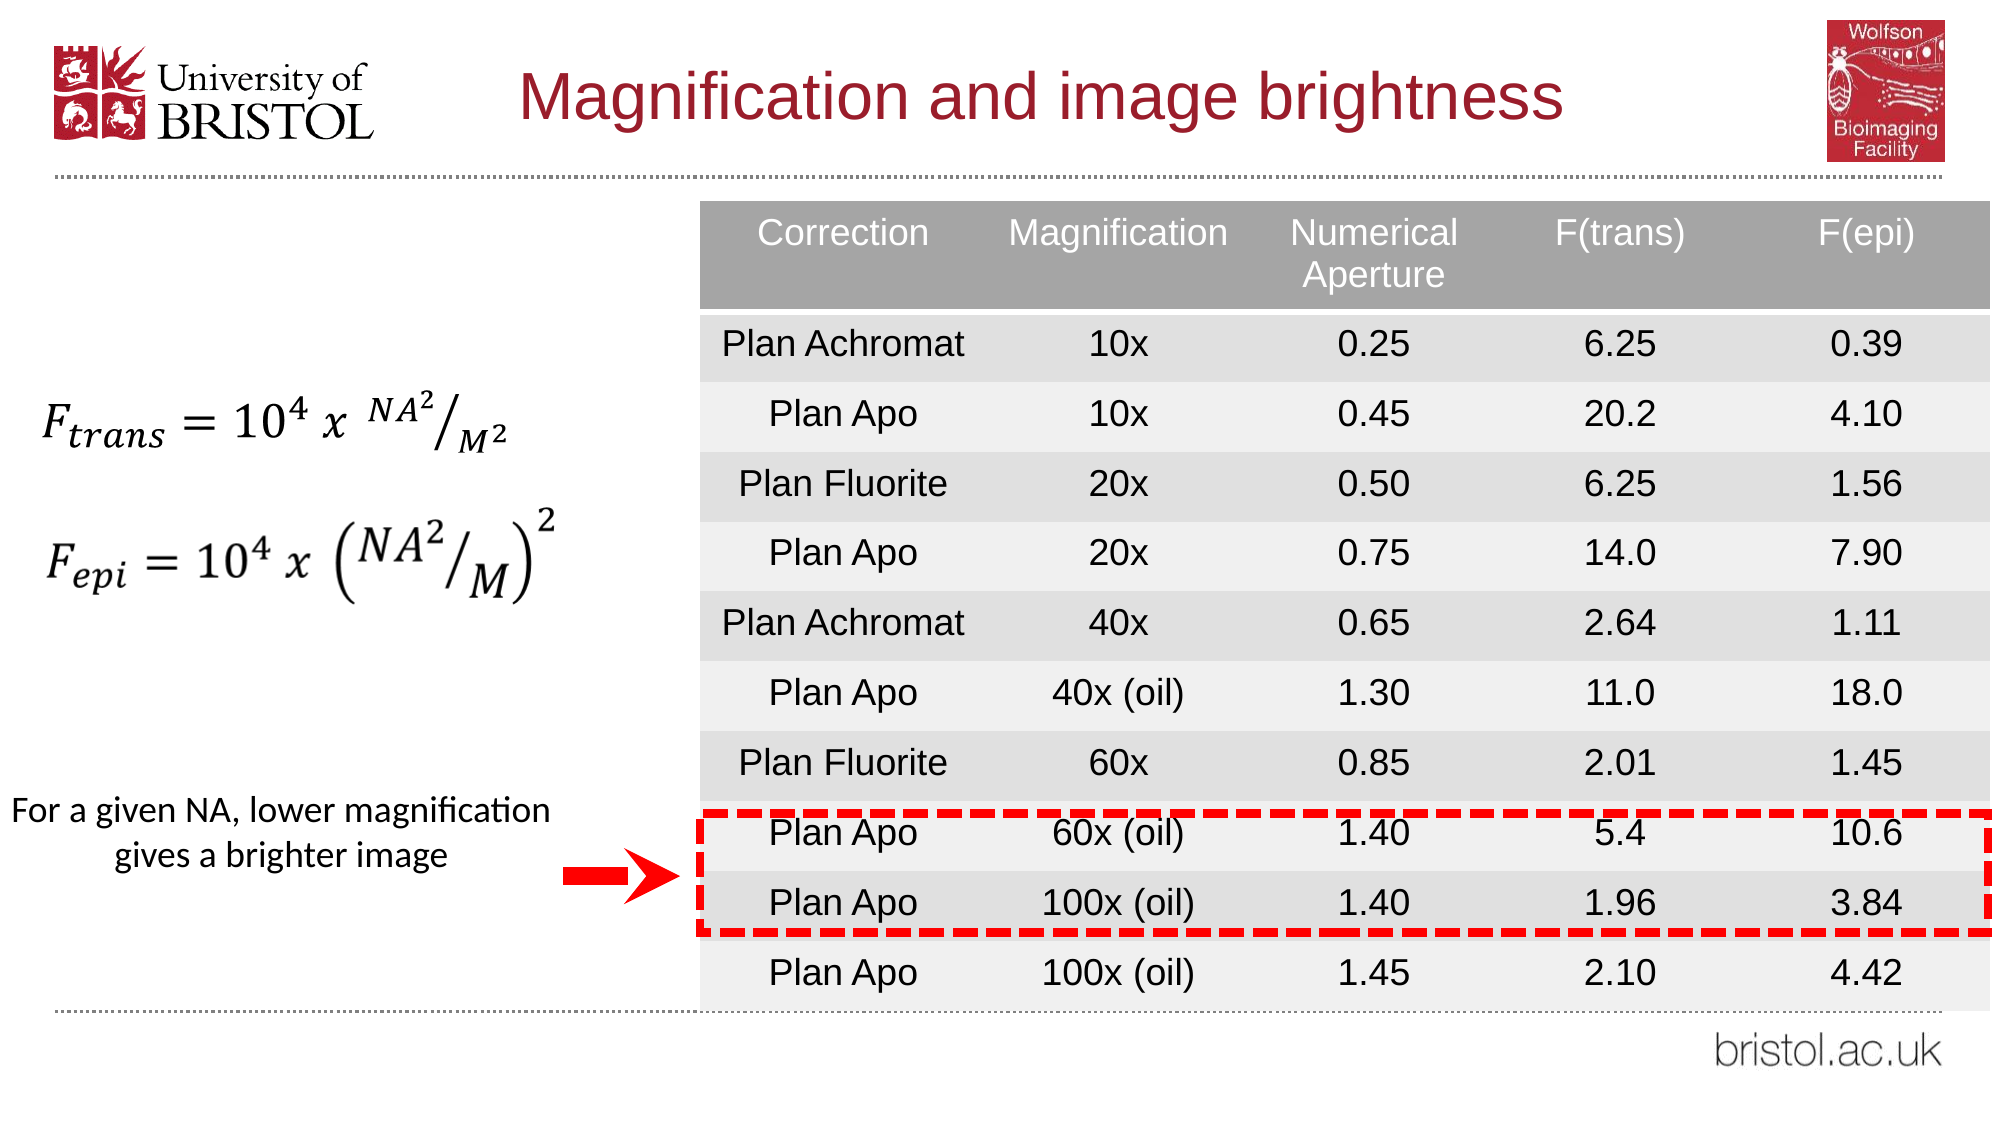

Magnification and image brightness
| Correction | Magnification | Numerical Aperture | F(trans) | F(epi) |
| --- | --- | --- | --- | --- |
| Plan Achromat | 10x | 0.25 | 6.25 | 0.39 |
| Plan Apo | 10x | 0.45 | 20.2 | 4.10 |
| Plan Fluorite | 20x | 0.50 | 6.25 | 1.56 |
| Plan Apo | 20x | 0.75 | 14.0 | 7.90 |
| Plan Achromat | 40x | 0.65 | 2.64 | 1.11 |
| Plan Apo | 40x (oil) | 1.30 | 11.0 | 18.0 |
| Plan Fluorite | 60x | 0.85 | 2.01 | 1.45 |
| Plan Apo | 60x (oil) | 1.40 | 5.4 | 10.6 |
| Plan Apo | 100x (oil) | 1.40 | 1.96 | 3.84 |
| Plan Apo | 100x (oil) | 1.45 | 2.10 | 4.42 |

For a given NA, lower magnification gives a brighter image